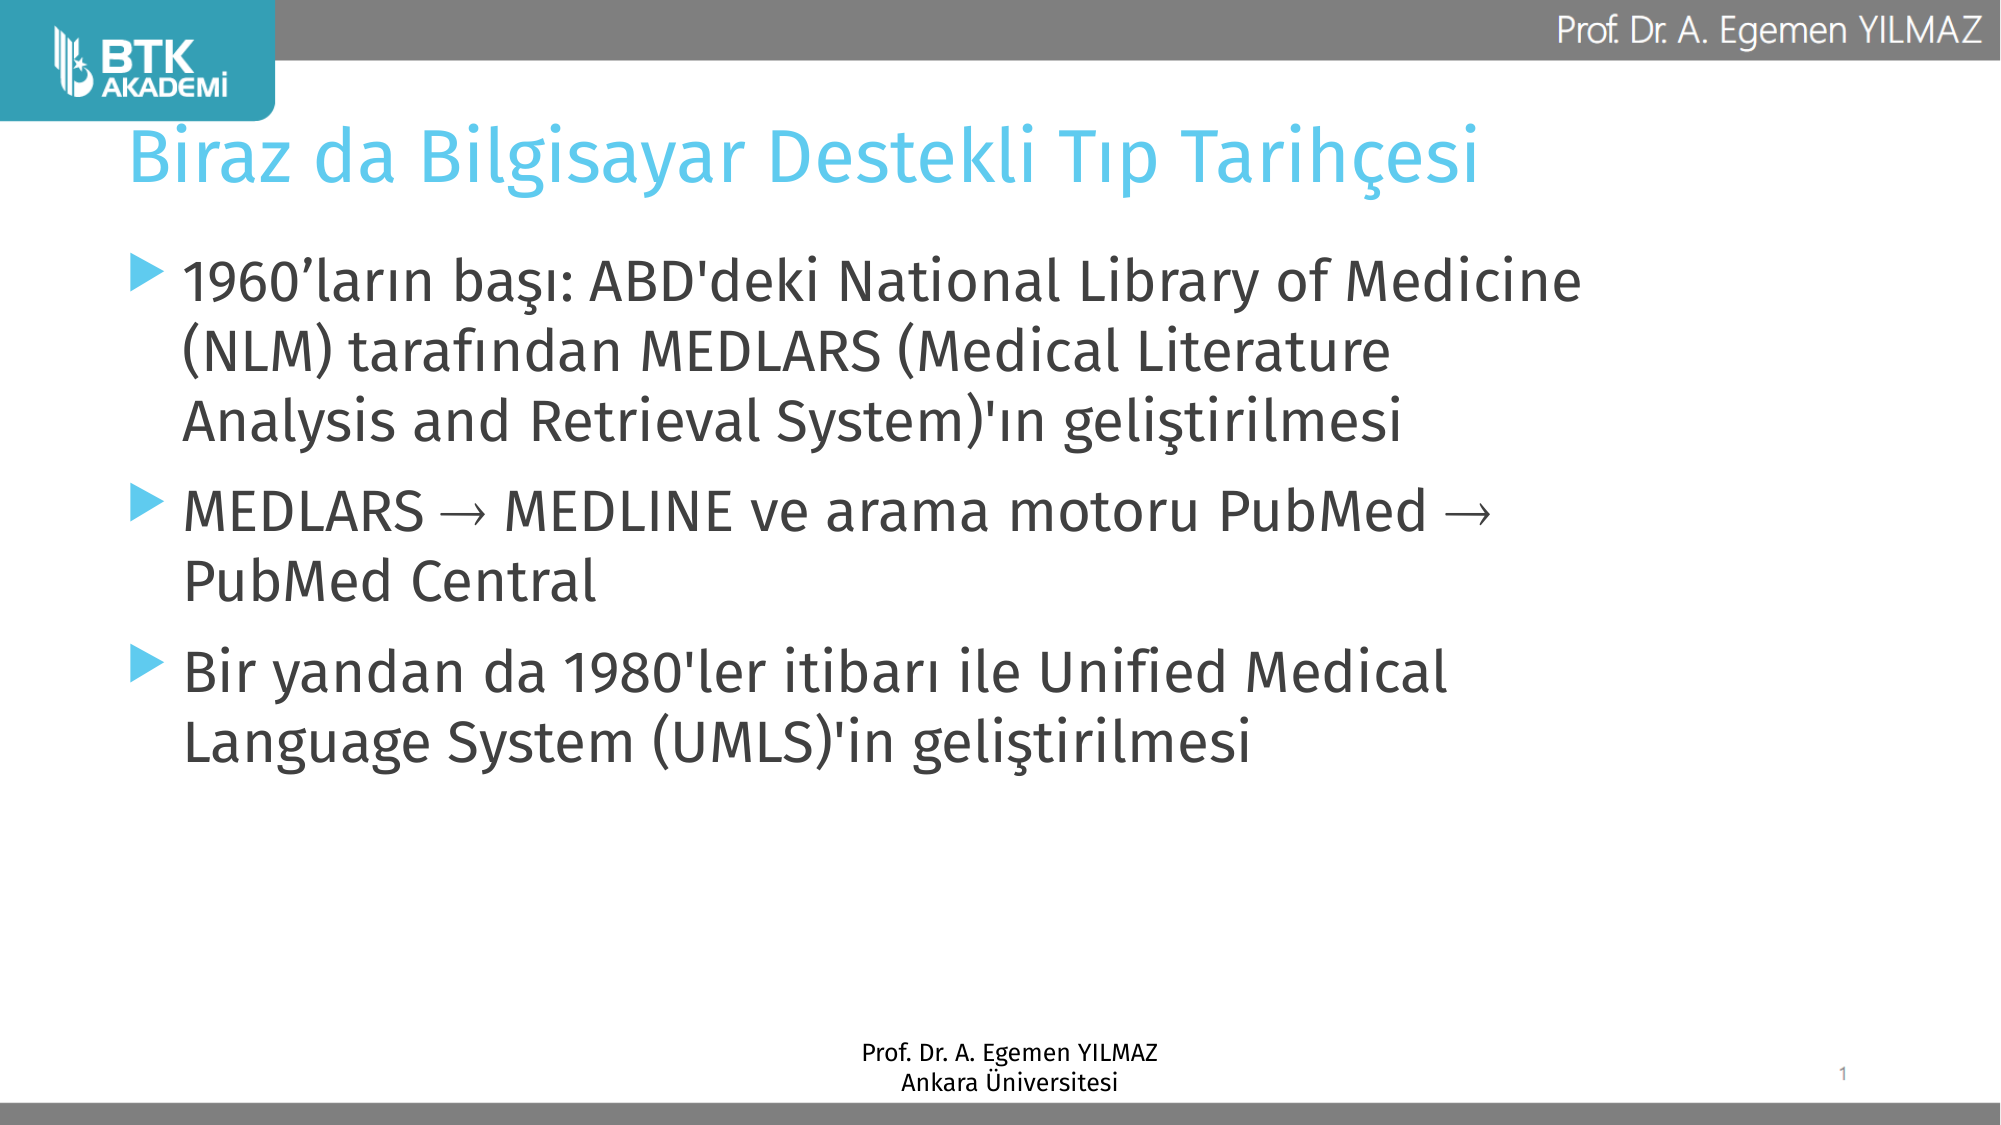

# Biraz da Bilgisayar Destekli Tıp Tarihçesi
1960’ların başı: ABD'deki National Library of Medicine (NLM) tarafından MEDLARS (Medical Literature Analysis and Retrieval System)'ın geliştirilmesi
MEDLARS → MEDLINE ve arama motoru PubMed → PubMed Central
Bir yandan da 1980'ler itibarı ile Unified Medical Language System (UMLS)'in geliştirilmesi

Prof. Dr. A. Egemen YILMAZ
Ankara Üniversitesi